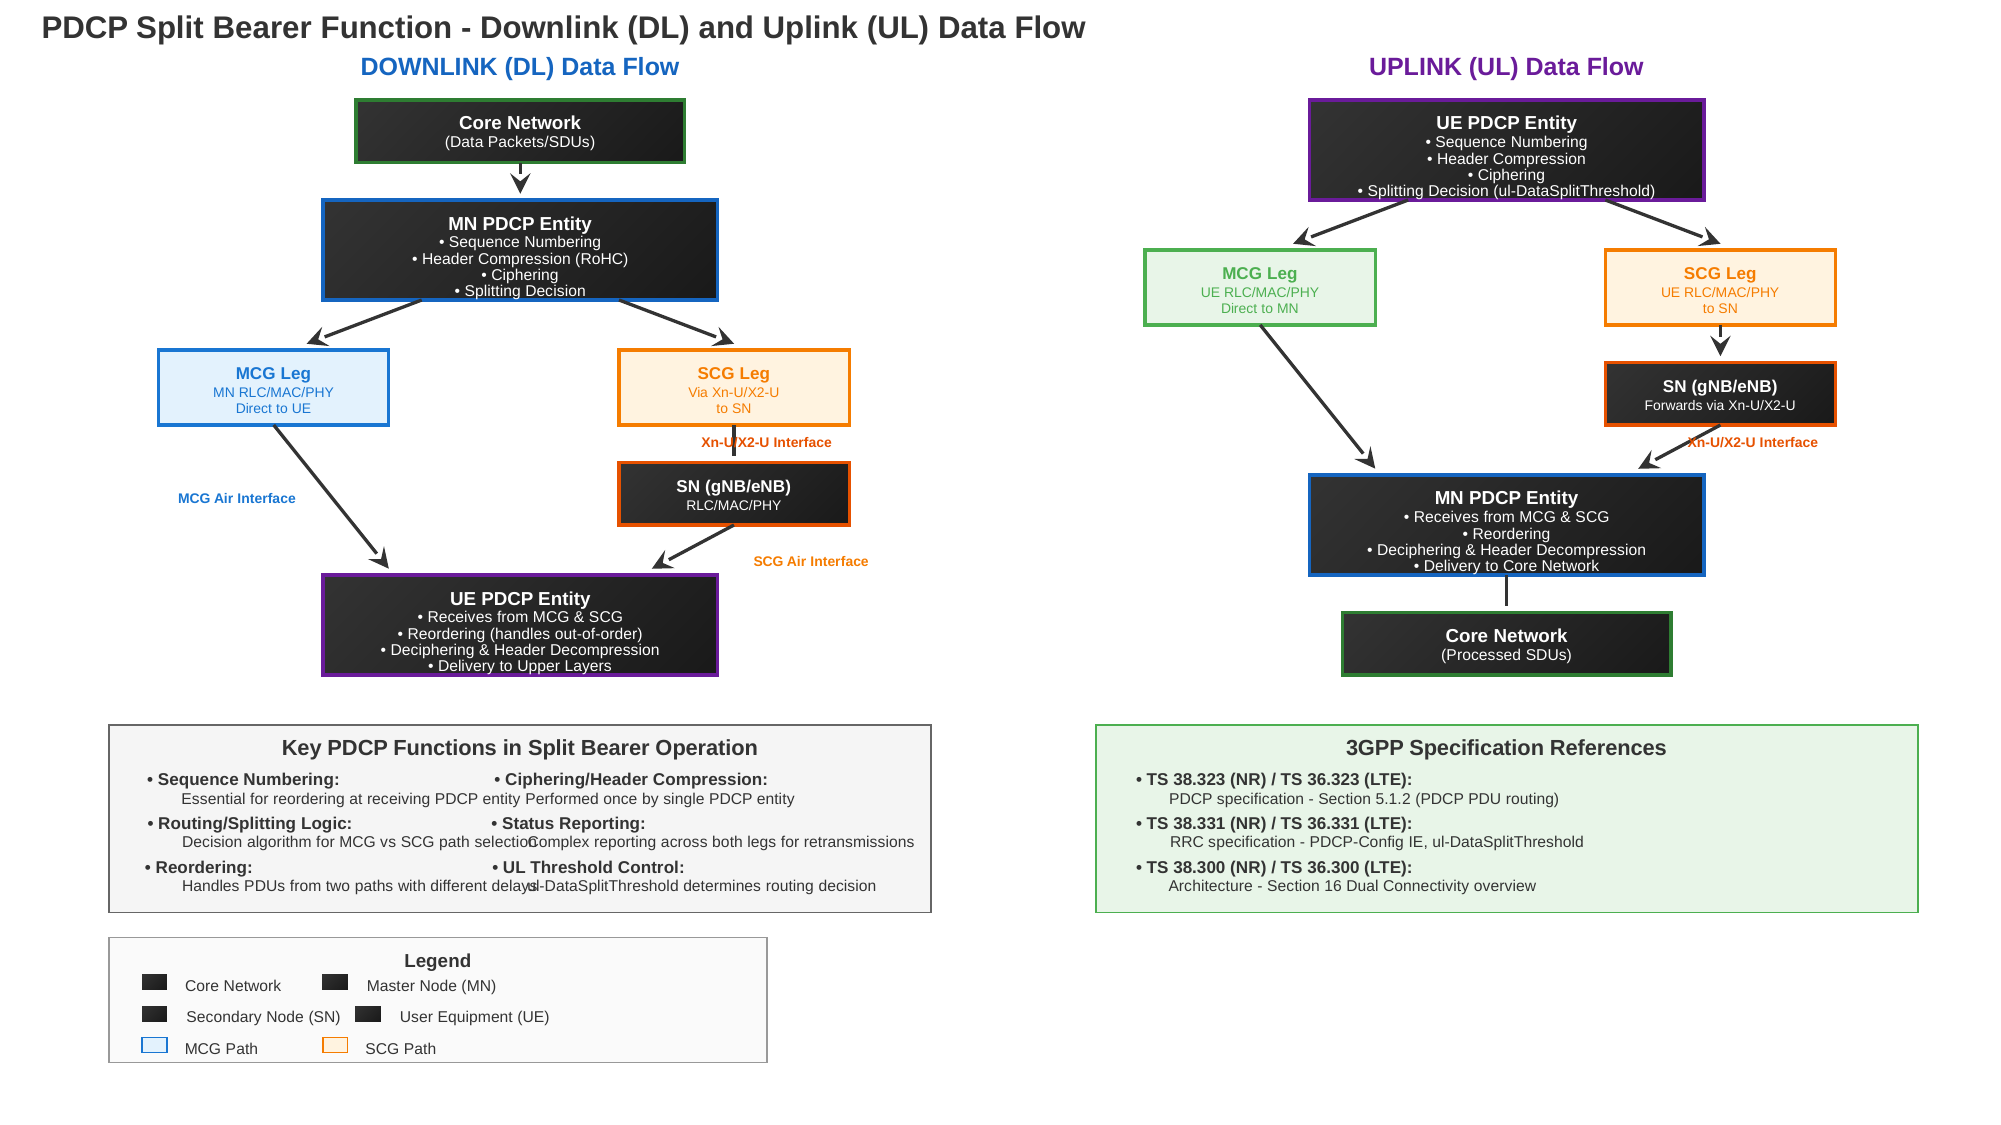

PDCP Split Bearer Function - Downlink (DL) and Uplink (UL) Data Flow
DOWNLINK (DL) Data Flow
UPLINK (UL) Data Flow

Core Network
UE PDCP Entity
(Data Packets/SDUs)
• Sequence Numbering
• Header Compression
• Ciphering

• Splitting Decision (ul-DataSplitThreshold)

MN PDCP Entity
• Sequence Numbering
• Header Compression (RoHC)

MCG Leg
SCG Leg
• Ciphering
• Splitting Decision
UE RLC/MAC/PHY
UE RLC/MAC/PHY
Direct to MN
to SN

MCG Leg
SCG Leg

SN (gNB/eNB)
MN RLC/MAC/PHY
Via Xn-U/X2-U
Forwards via Xn-U/X2-U
Direct to UE
to SN

Xn-U/X2-U Interface
Xn-U/X2-U Interface

SN (gNB/eNB)

MN PDCP Entity
MCG Air Interface
RLC/MAC/PHY
• Receives from MCG & SCG
• Reordering

• Deciphering & Header Decompression
SCG Air Interface
• Delivery to Core Network

UE PDCP Entity
• Receives from MCG & SCG

• Reordering (handles out-of-order)
Core Network
• Deciphering & Header Decompression
(Processed SDUs)
• Delivery to Upper Layers

Key PDCP Functions in Split Bearer Operation
3GPP Specification References
• Sequence Numbering:
• Ciphering/Header Compression:
• TS 38.323 (NR) / TS 36.323 (LTE):
Essential for reordering at receiving PDCP entity
Performed once by single PDCP entity
PDCP specification - Section 5.1.2 (PDCP PDU routing)
• Routing/Splitting Logic:
• Status Reporting:
• TS 38.331 (NR) / TS 36.331 (LTE):
Decision algorithm for MCG vs SCG path selection
Complex reporting across both legs for retransmissions
RRC specification - PDCP-Config IE, ul-DataSplitThreshold
• Reordering:
• UL Threshold Control:
• TS 38.300 (NR) / TS 36.300 (LTE):
Handles PDUs from two paths with different delays
ul-DataSplitThreshold determines routing decision
Architecture - Section 16 Dual Connectivity overview

Legend
Core Network
Master Node (MN)

Secondary Node (SN)
User Equipment (UE)

MCG Path
SCG Path